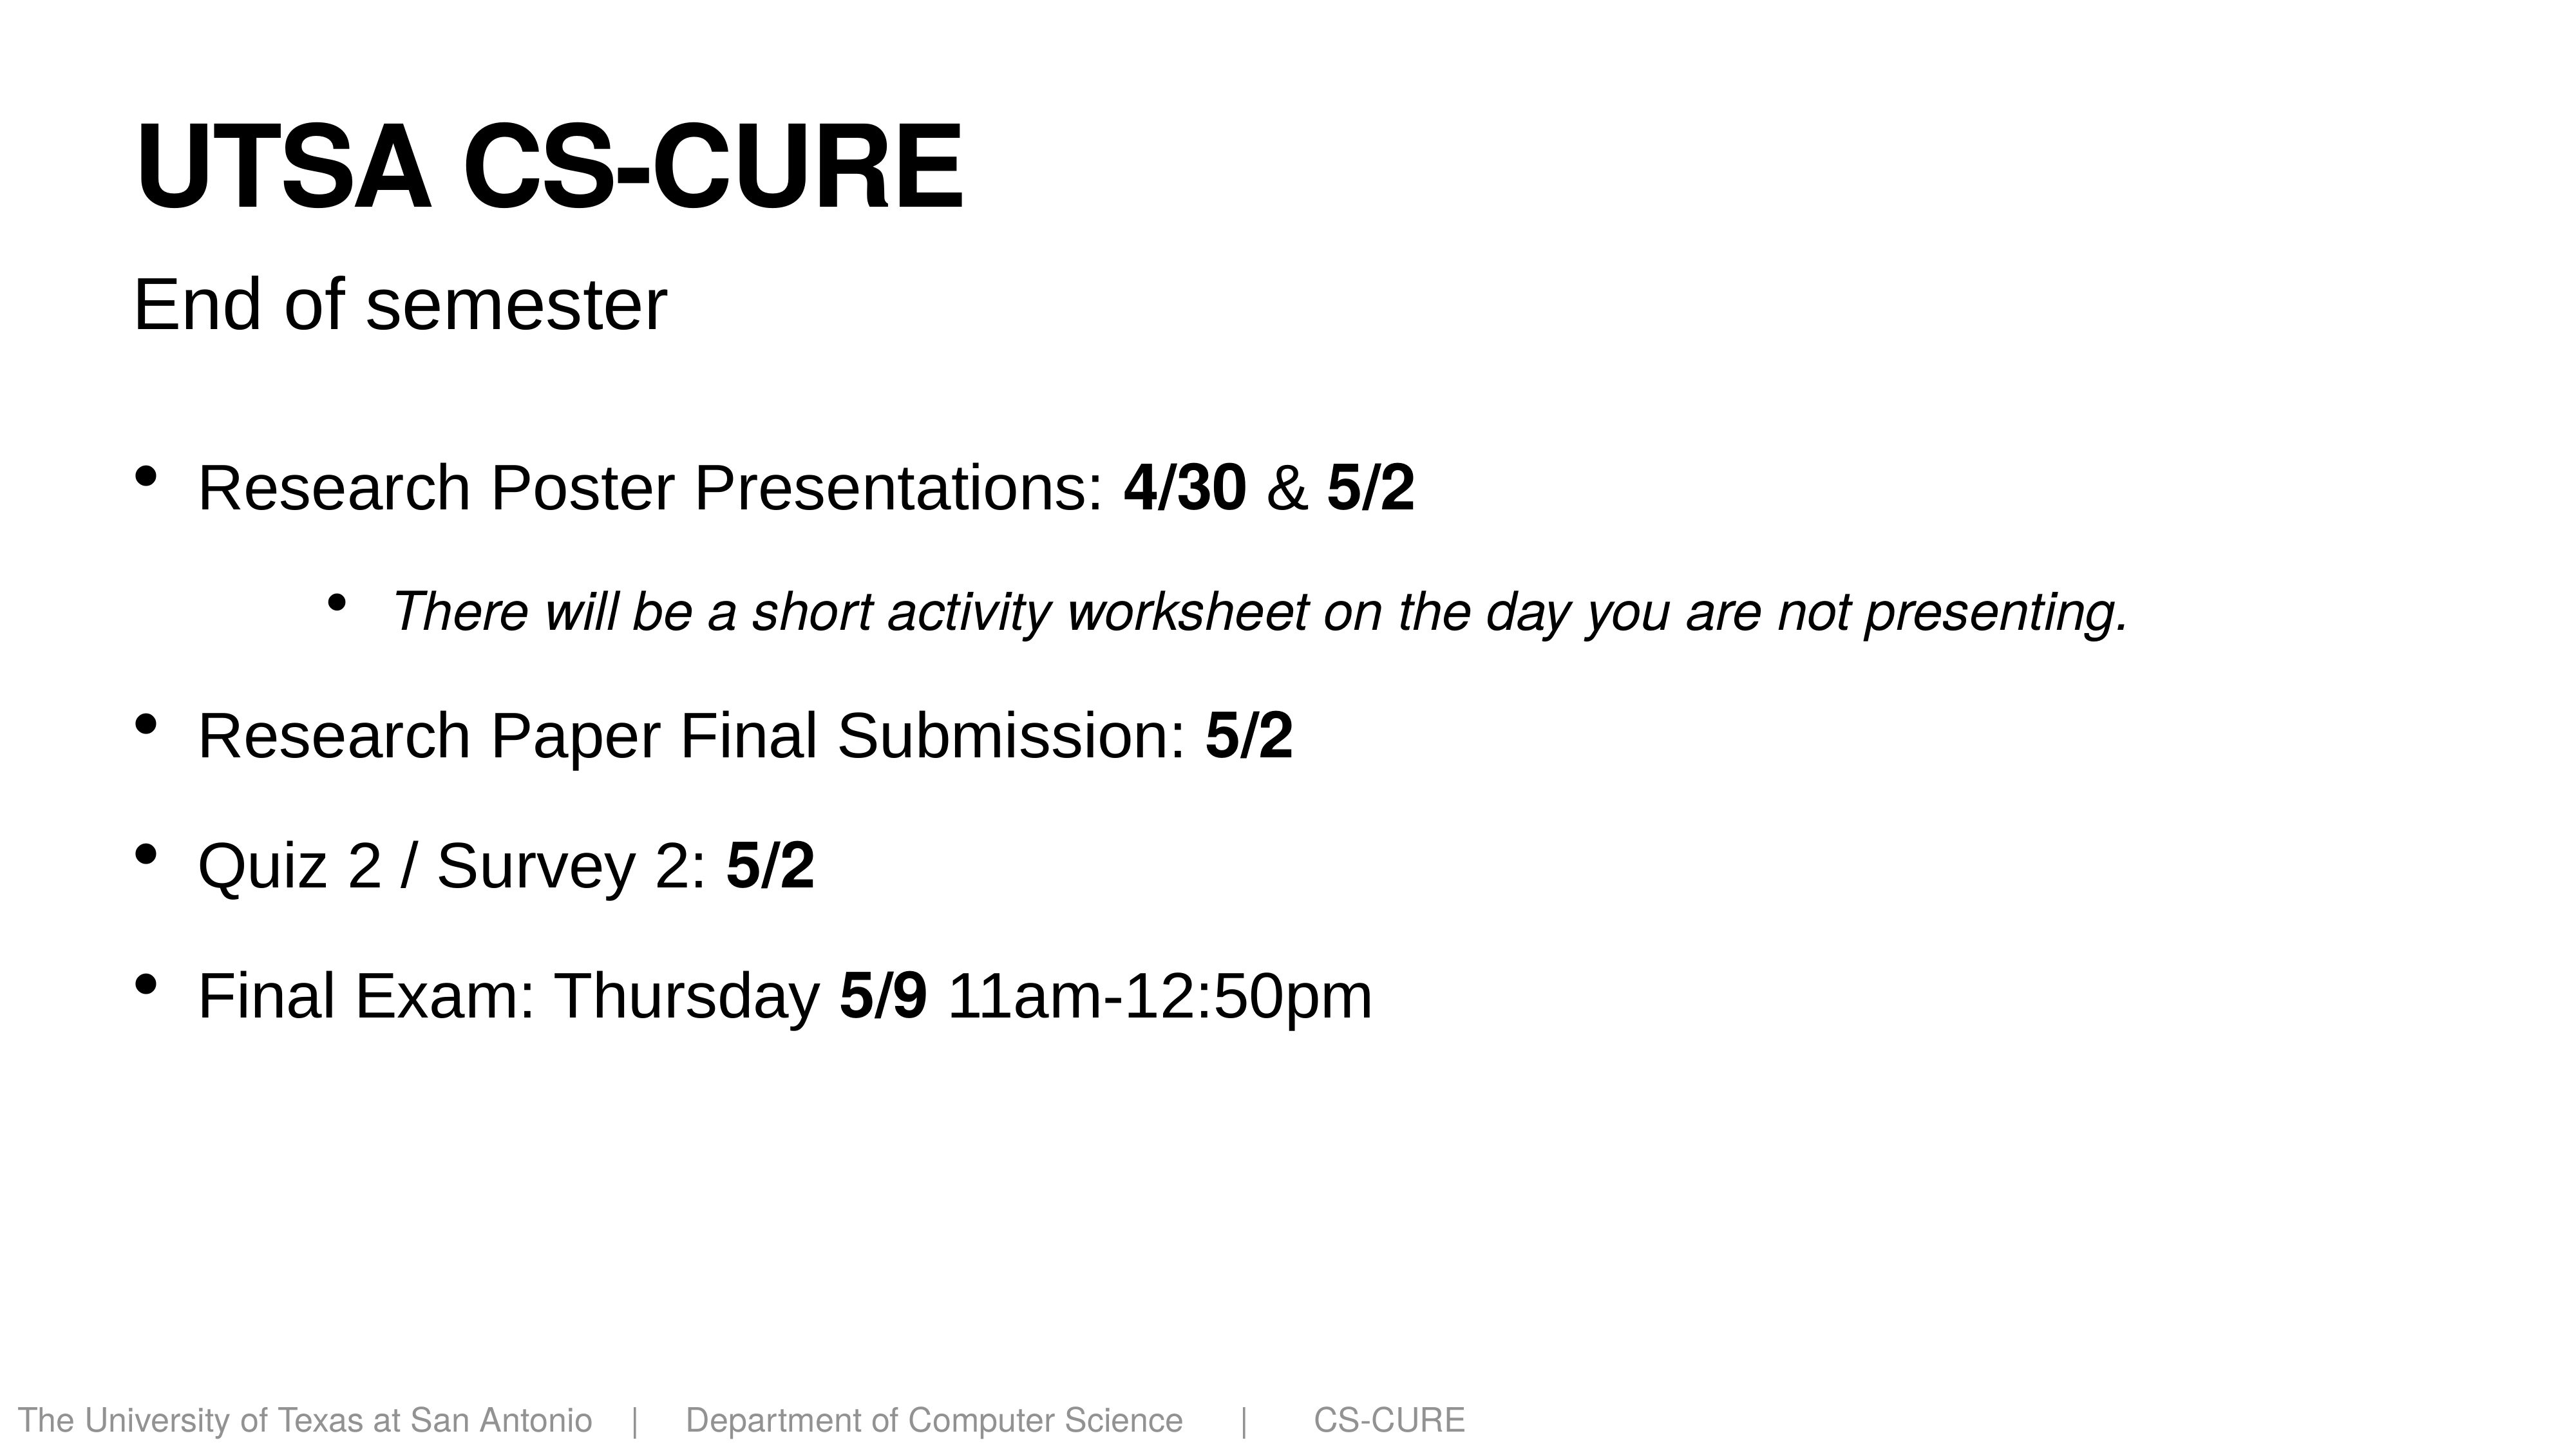

# UTSA CS-CURE
End of semester
Research Poster Presentations: 4/30 & 5/2
There will be a short activity worksheet on the day you are not presenting.
Research Paper Final Submission: 5/2
Quiz 2 / Survey 2: 5/2
Final Exam: Thursday 5/9 11am-12:50pm
2